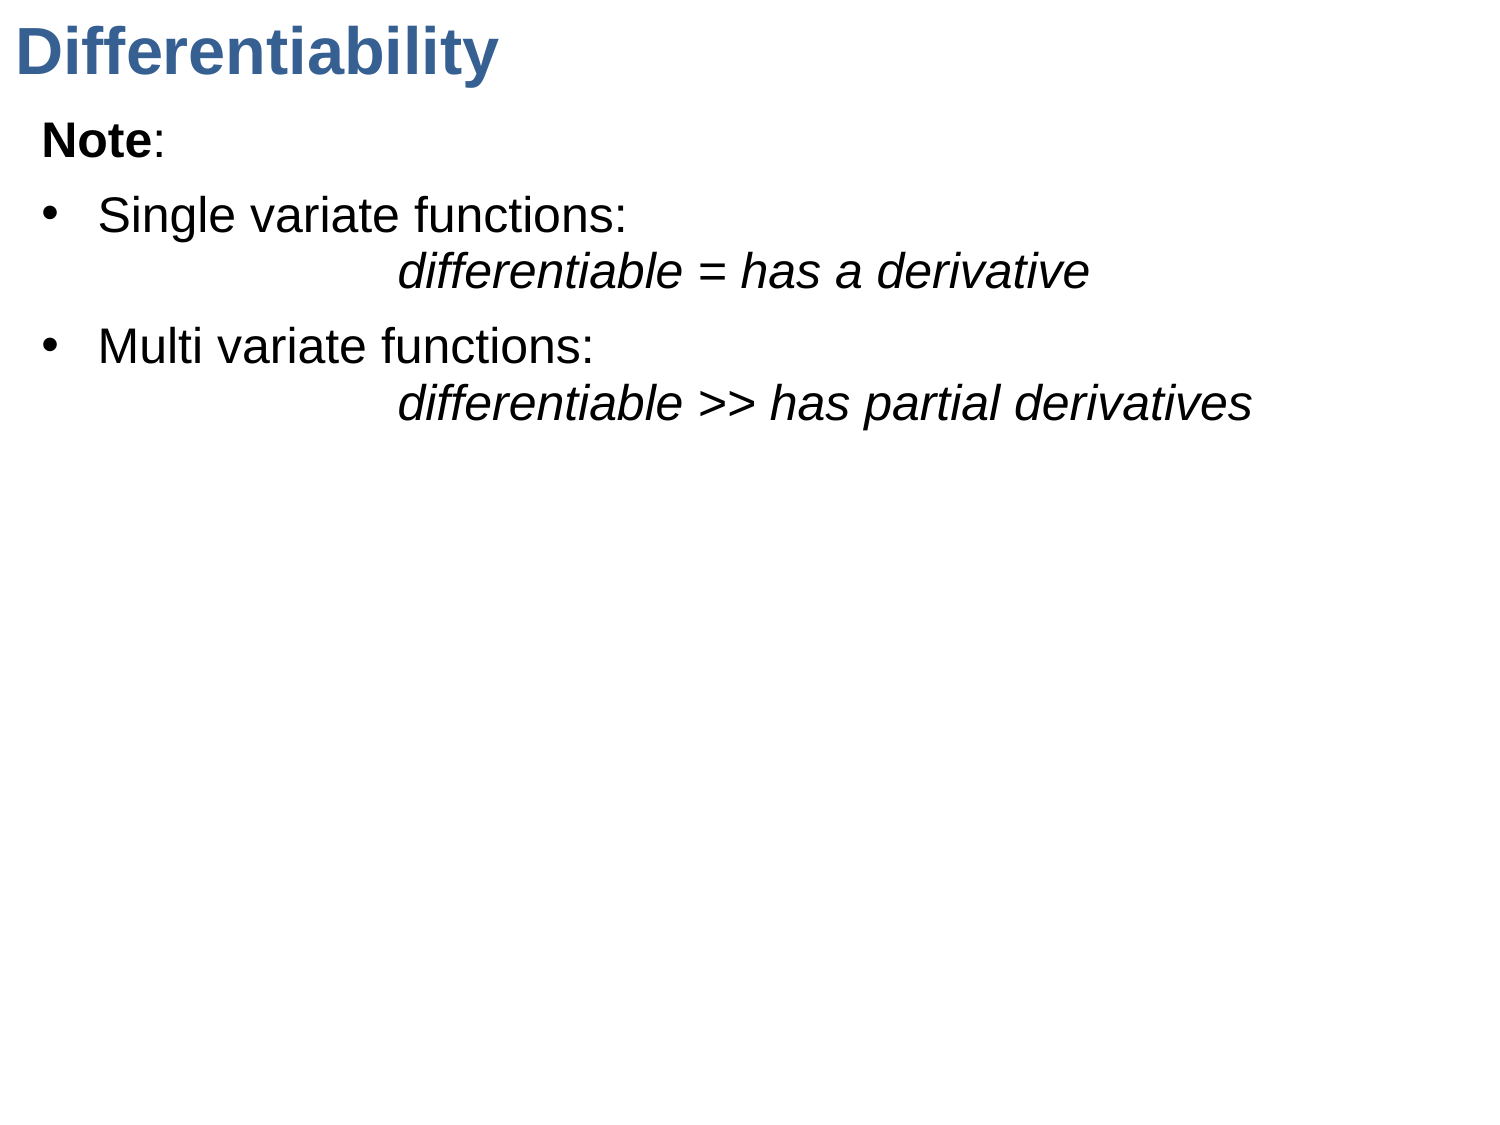

# Differentiability
Note:
Single variate functions:
		differentiable = has a derivative
Multi variate functions:
		differentiable >> has partial derivatives